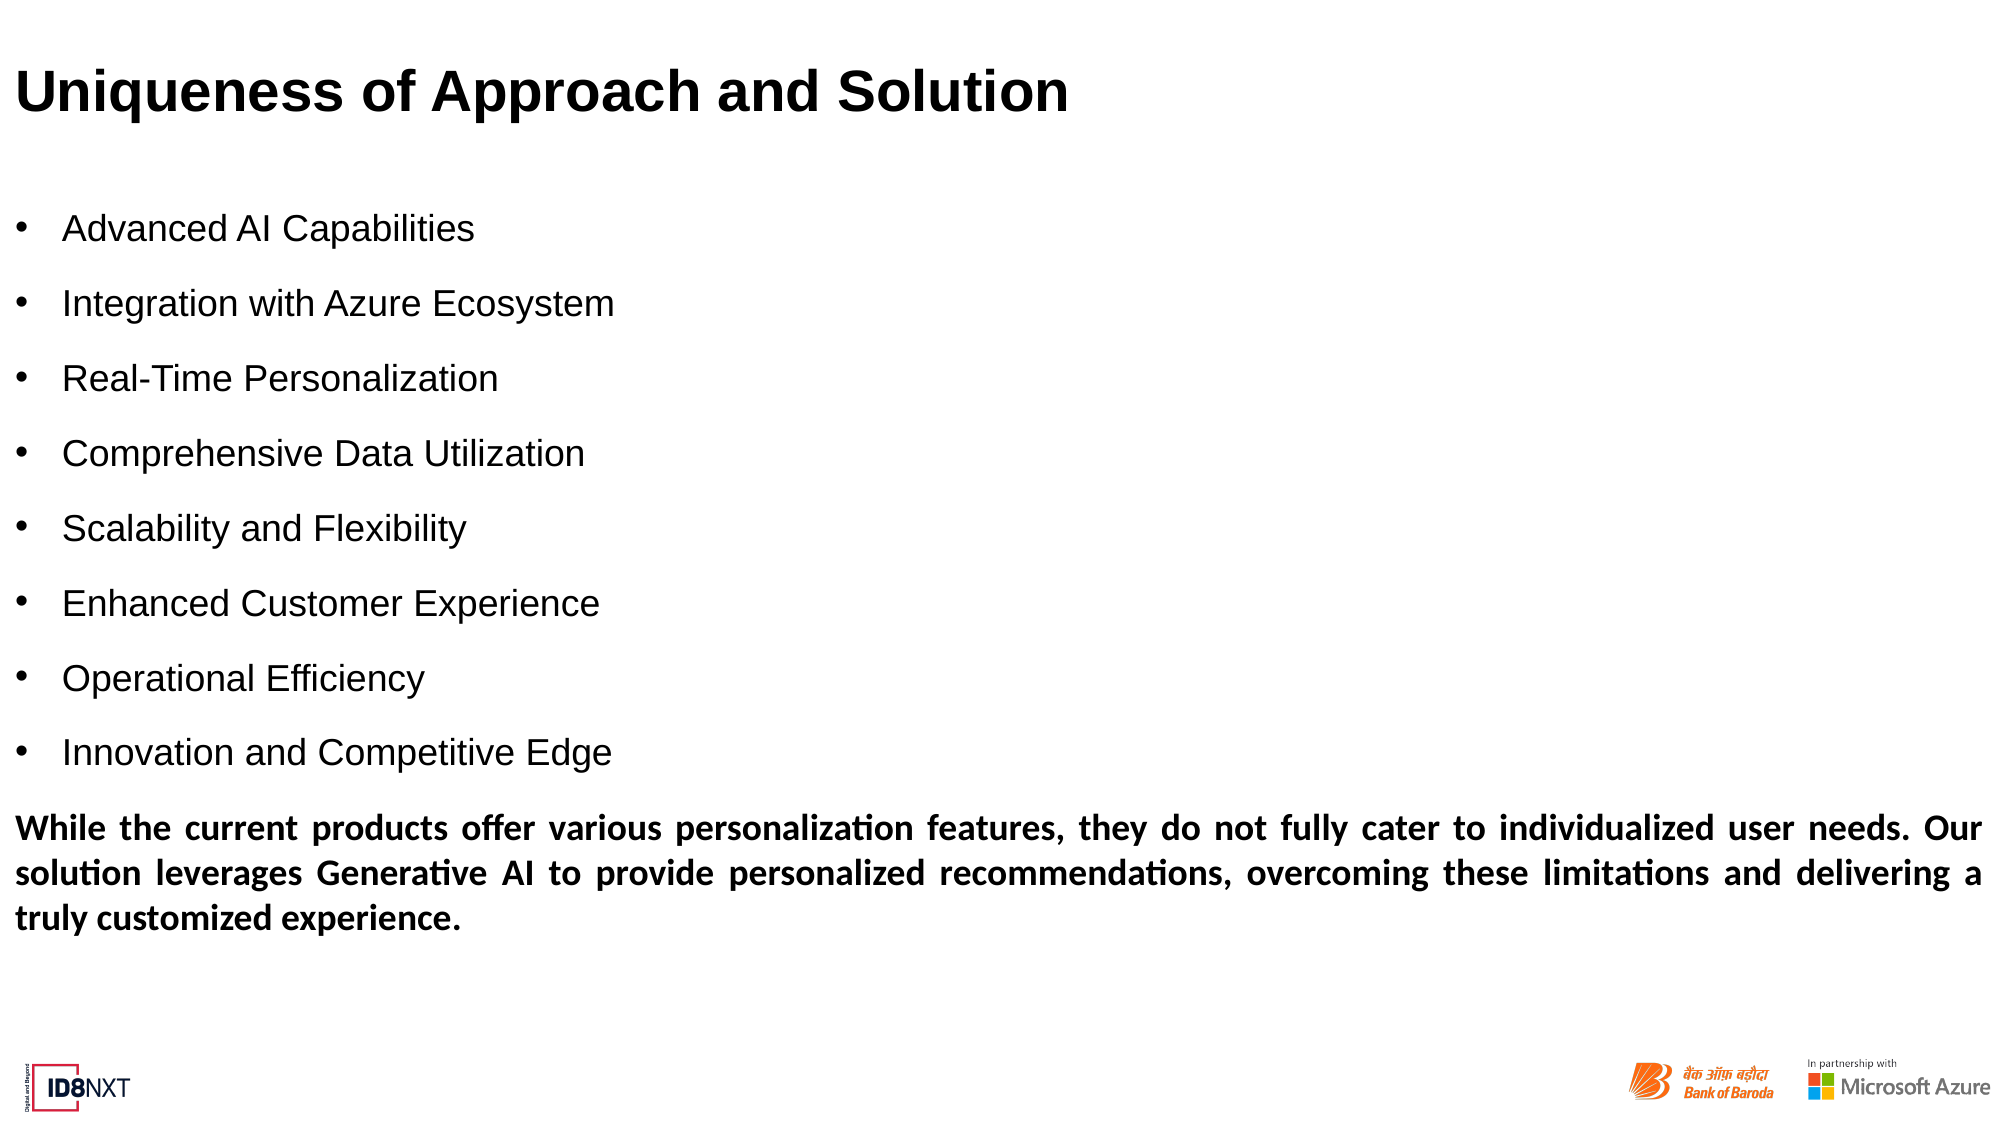

# Uniqueness of Approach and Solution
Advanced AI Capabilities

Integration with Azure Ecosystem

Real-Time Personalization

Comprehensive Data Utilization

Scalability and Flexibility

Enhanced Customer Experience

Operational Efficiency

Innovation and Competitive Edge

While the current products offer various personalization features, they do not fully cater to individualized user needs. Our solution leverages Generative AI to provide personalized recommendations, overcoming these limitations and delivering a truly customized experience.